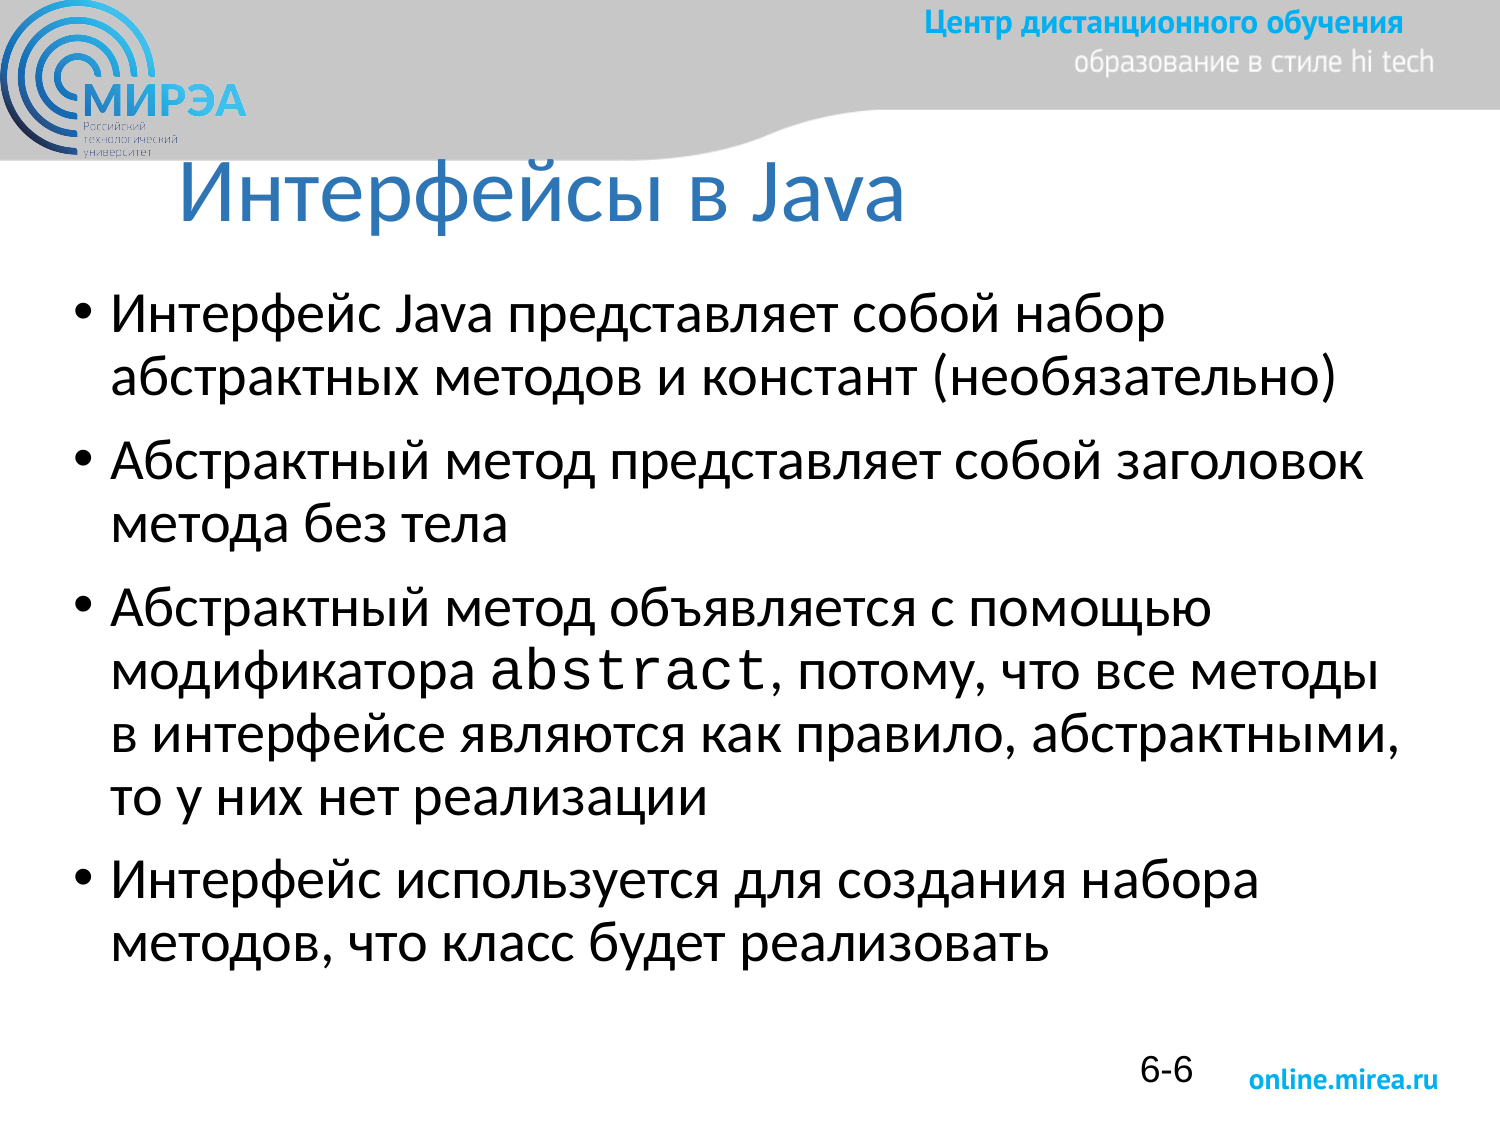

# Интерфейсы в Java
Интерфейс Java представляет собой набор абстрактных методов и констант (необязательно)
Абстрактный метод представляет собой заголовок метода без тела
Абстрактный метод объявляется с помощью модификатора abstract, потому, что все методы в интерфейсе являются как правило, абстрактными, то у них нет реализации
Интерфейс используется для создания набора методов, что класс будет реализовать

6-6